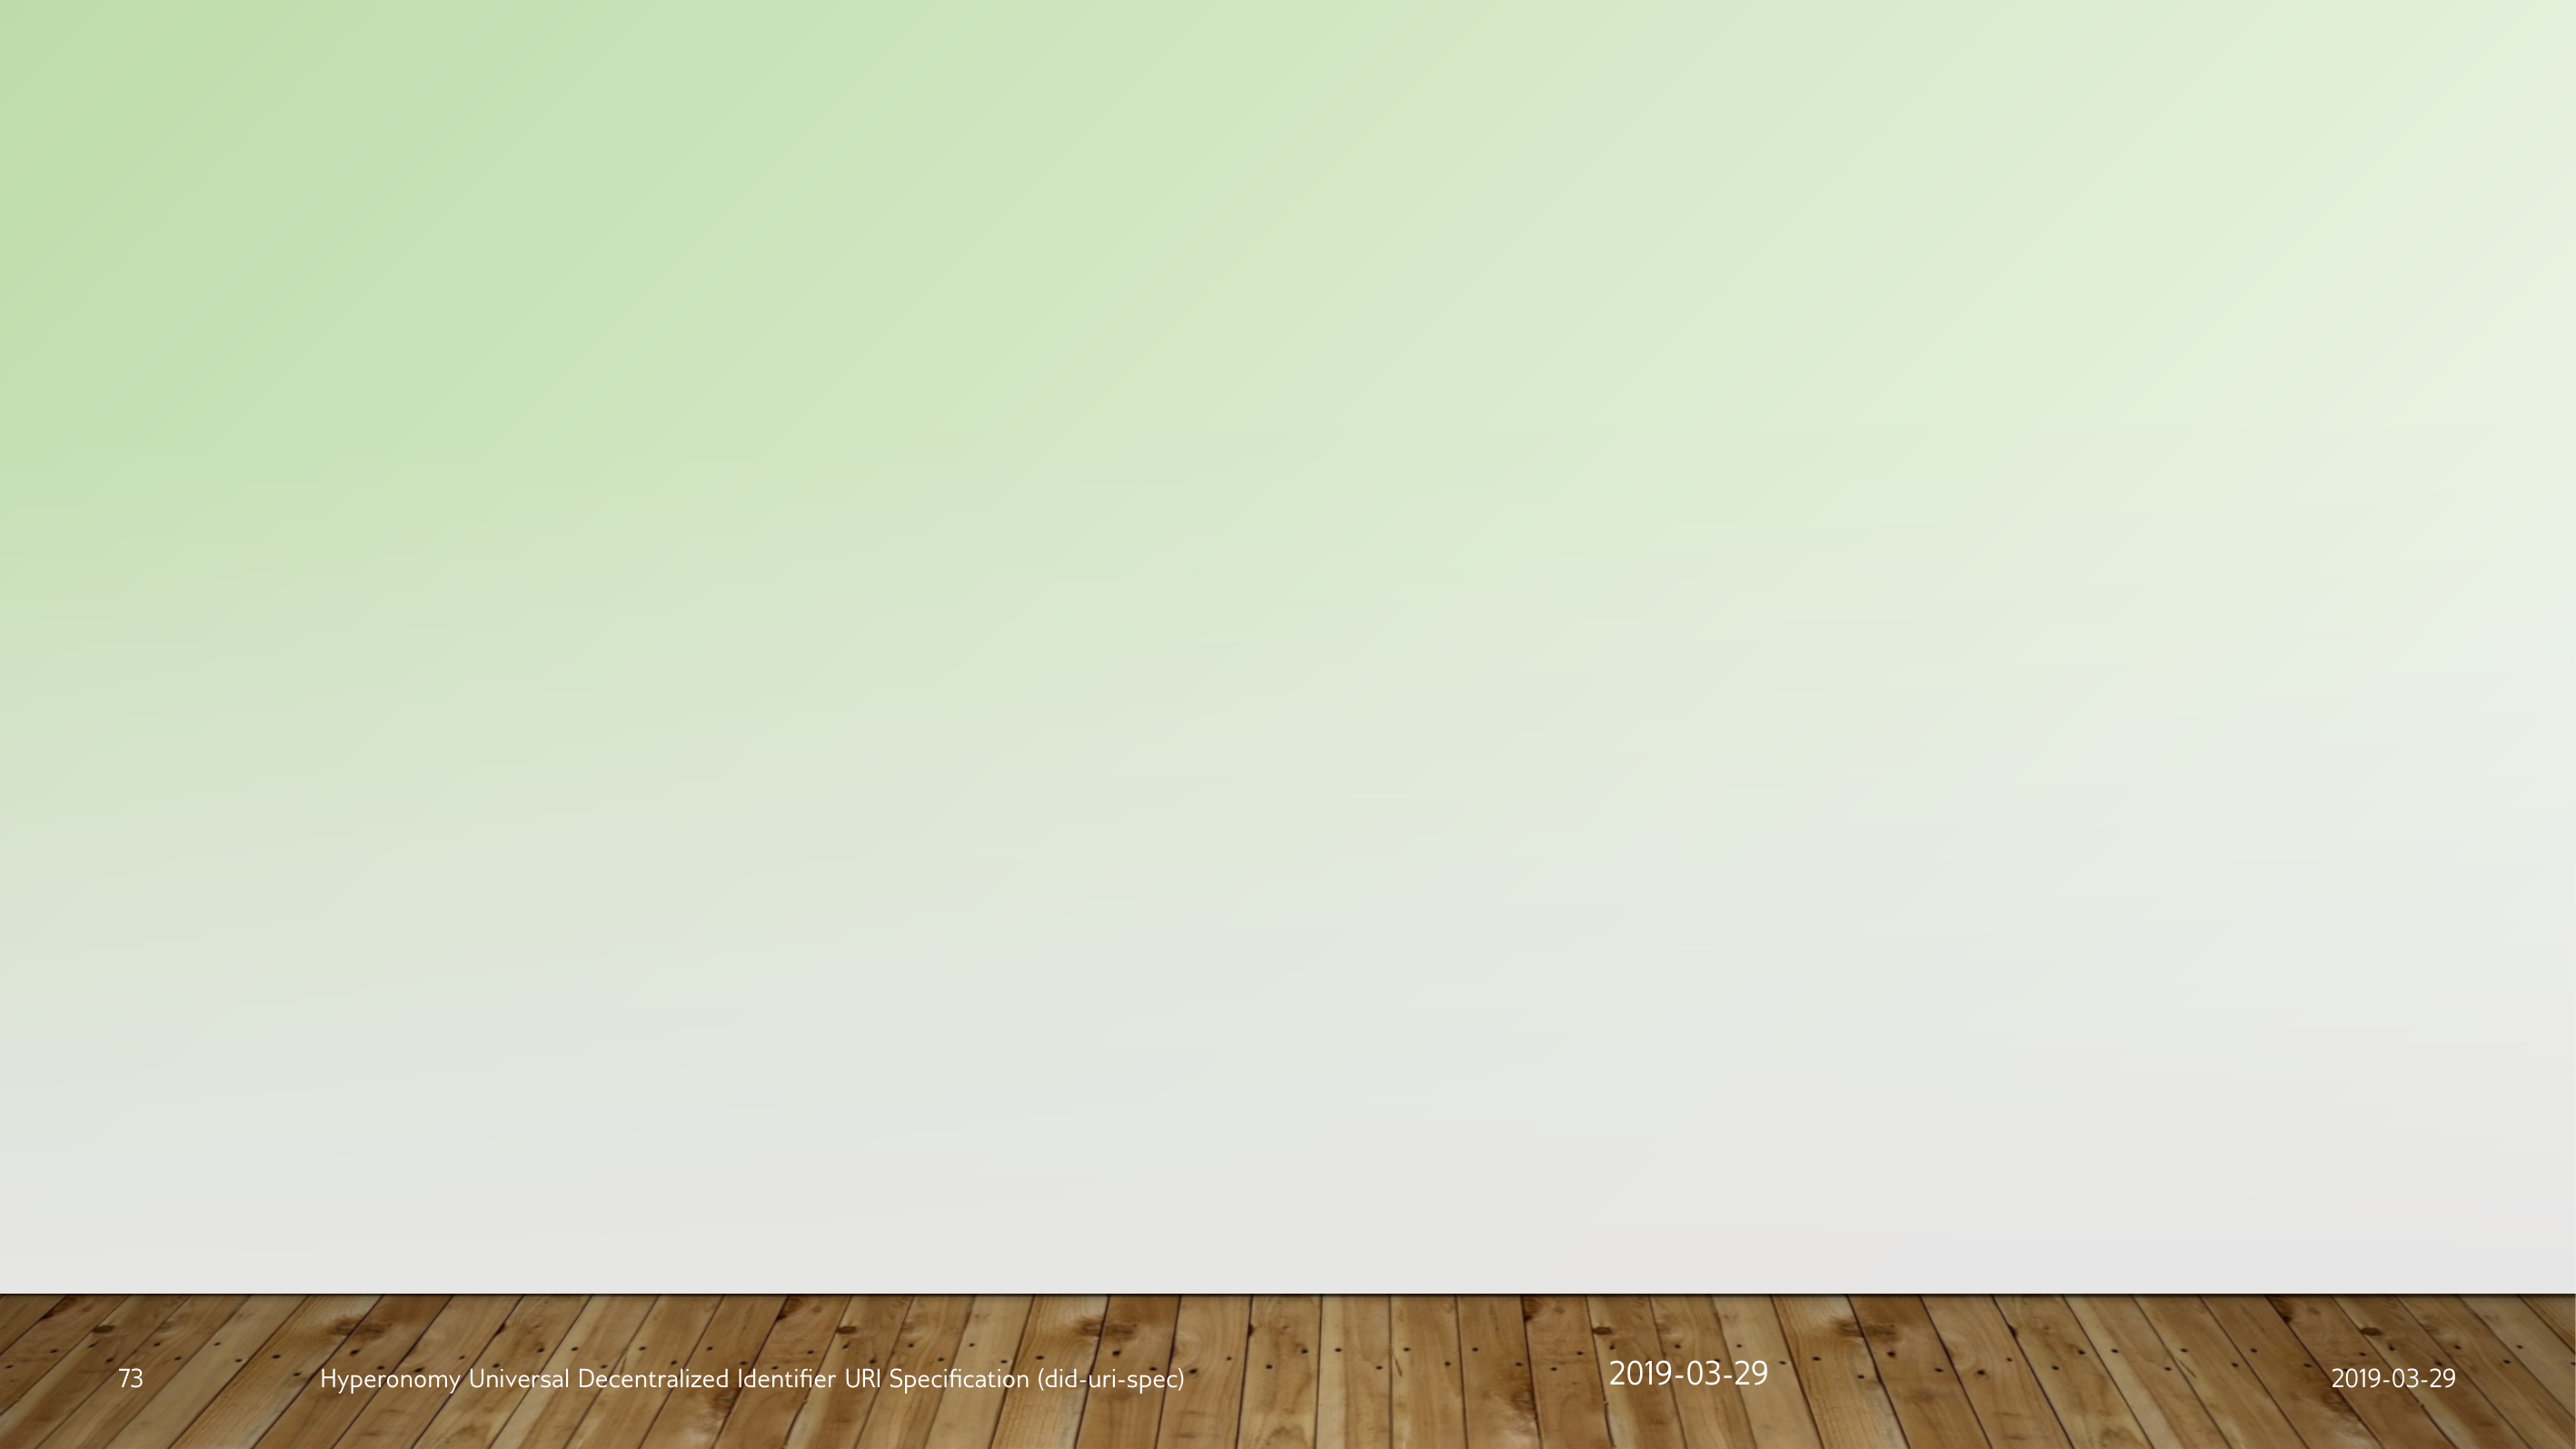

2019-03-29
73
2019-03-29
Hyperonomy Universal Decentralized Identifier URI Specification (did-uri-spec)